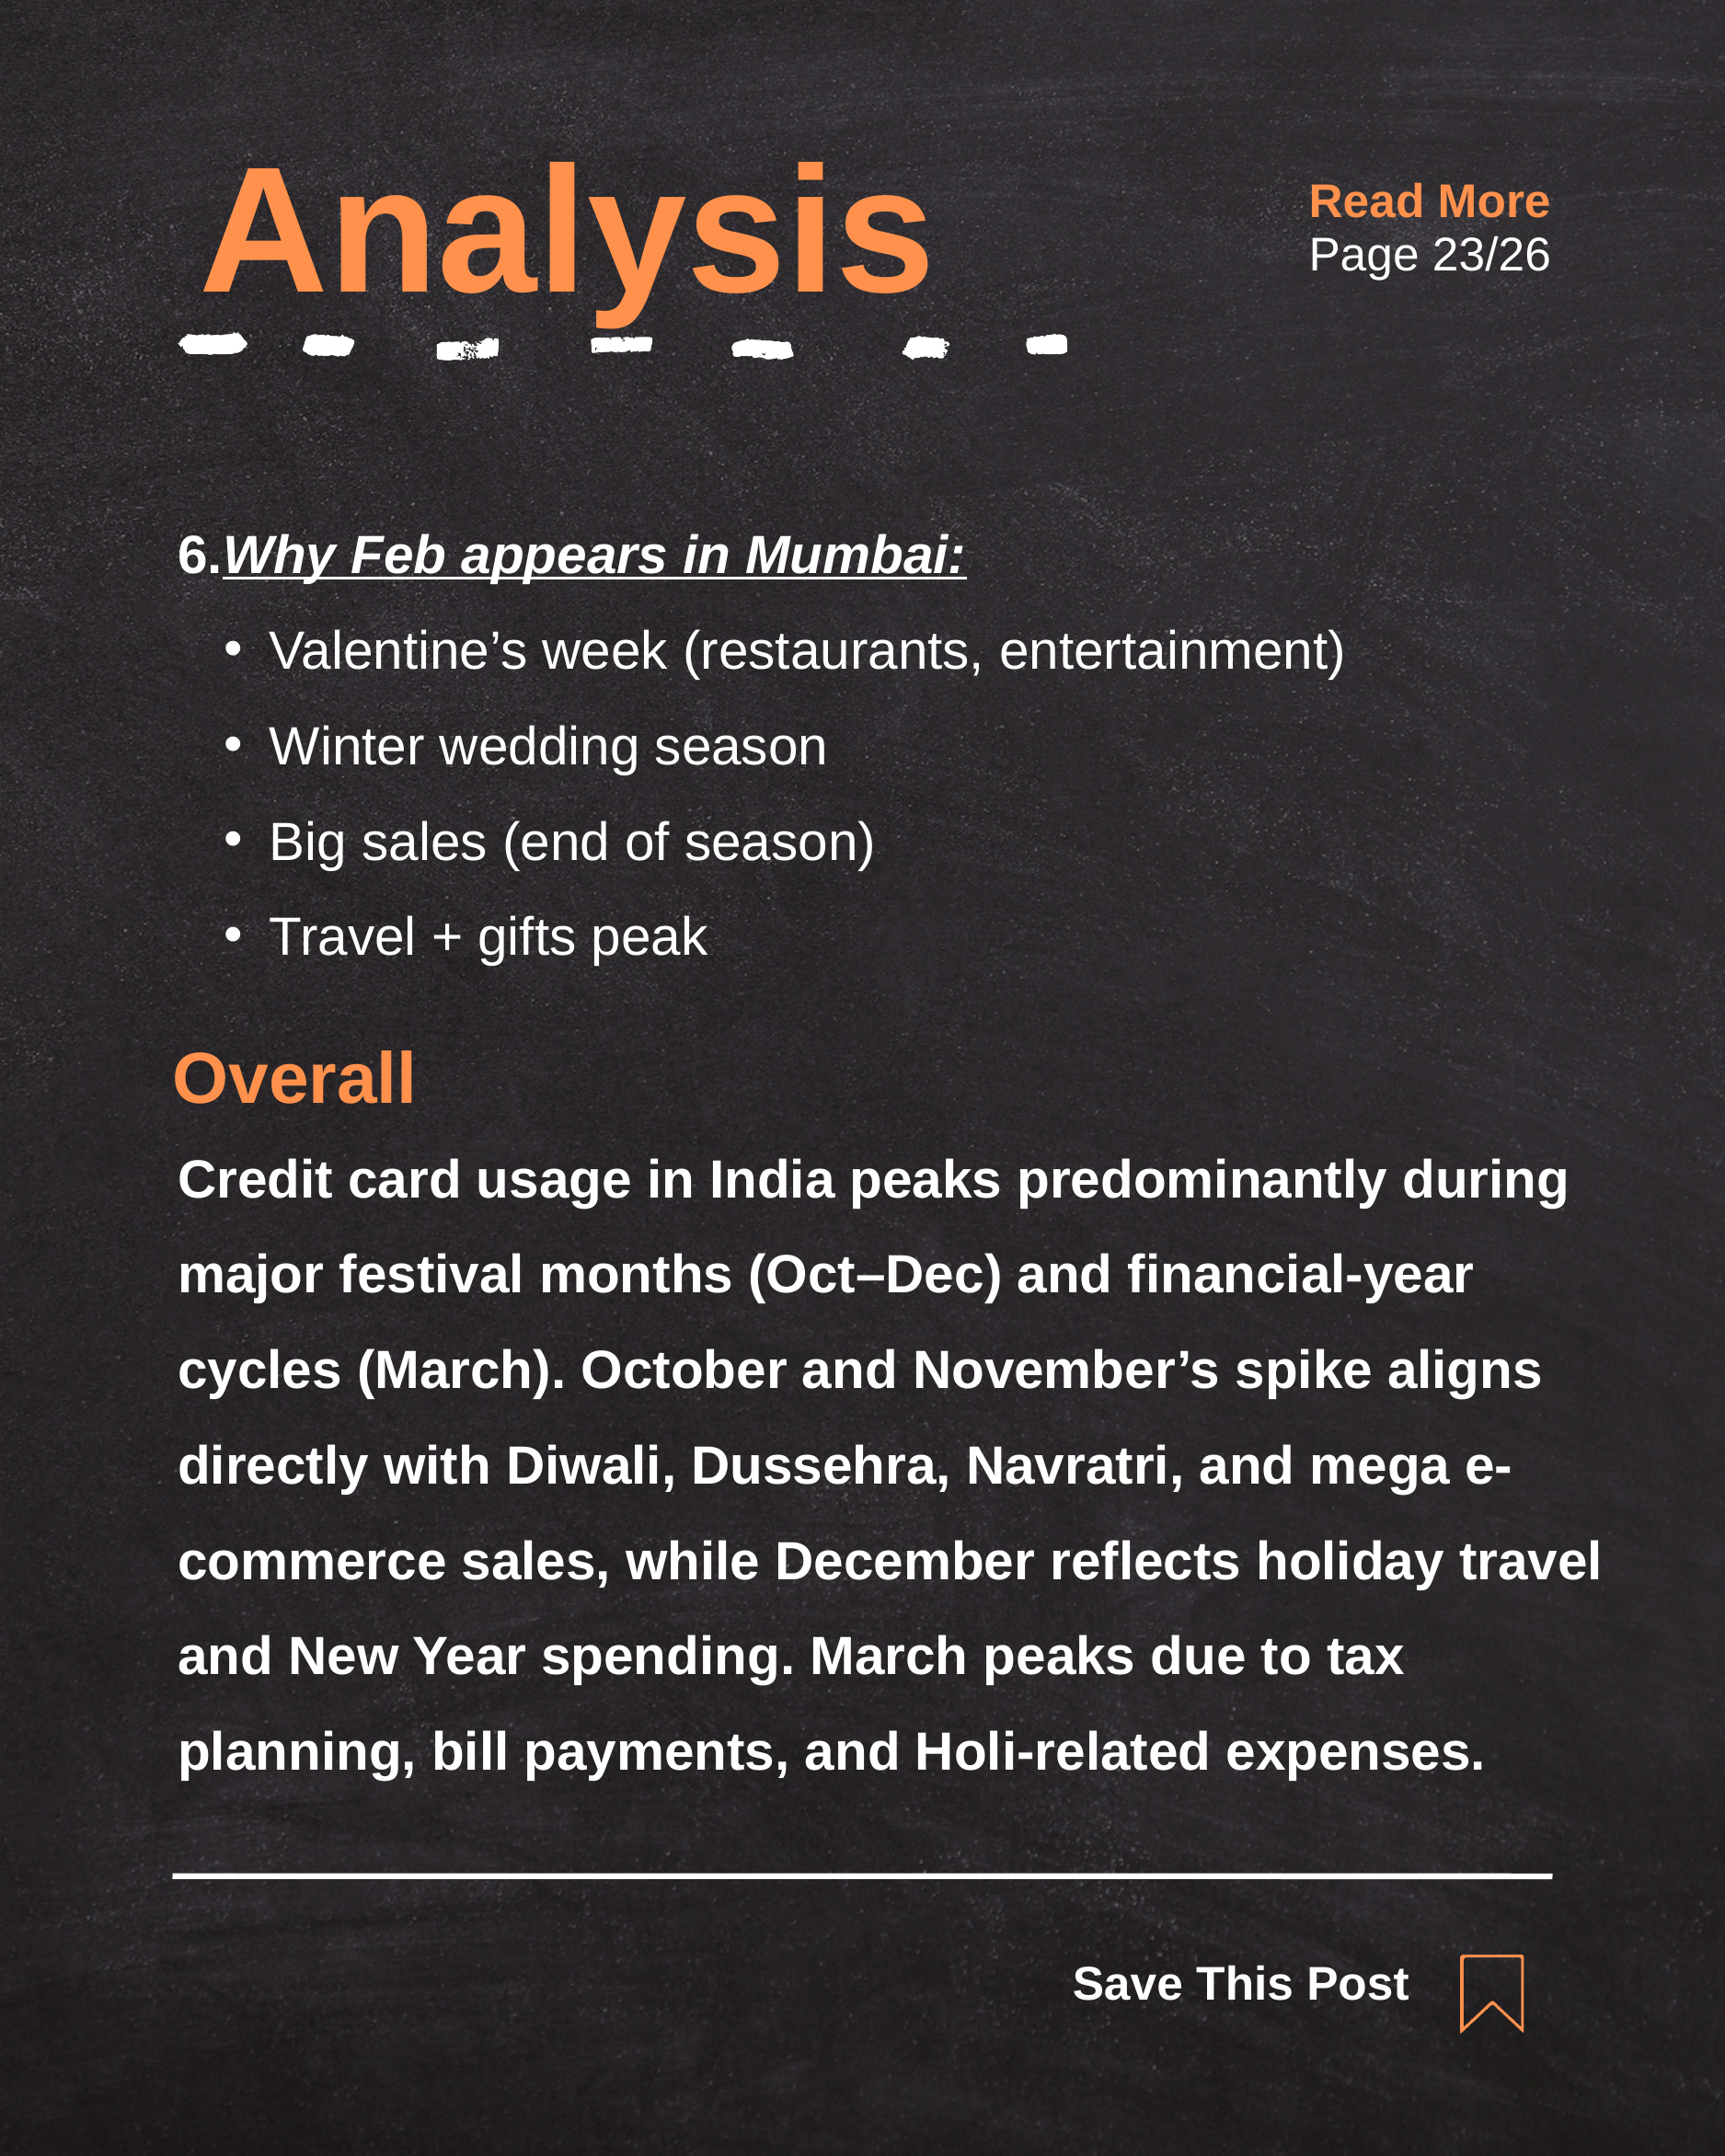

Analysis
Read More
Page 23/26

6.Why Feb appears in Mumbai:
Valentine’s week (restaurants, entertainment)
Winter wedding season
Big sales (end of season)
Travel + gifts peak

Overall
Credit card usage in India peaks predominantly during major festival months (Oct–Dec) and financial-year cycles (March). October and November’s spike aligns directly with Diwali, Dussehra, Navratri, and mega e-commerce sales, while December reflects holiday travel and New Year spending. March peaks due to tax planning, bill payments, and Holi-related expenses.

Save This Post